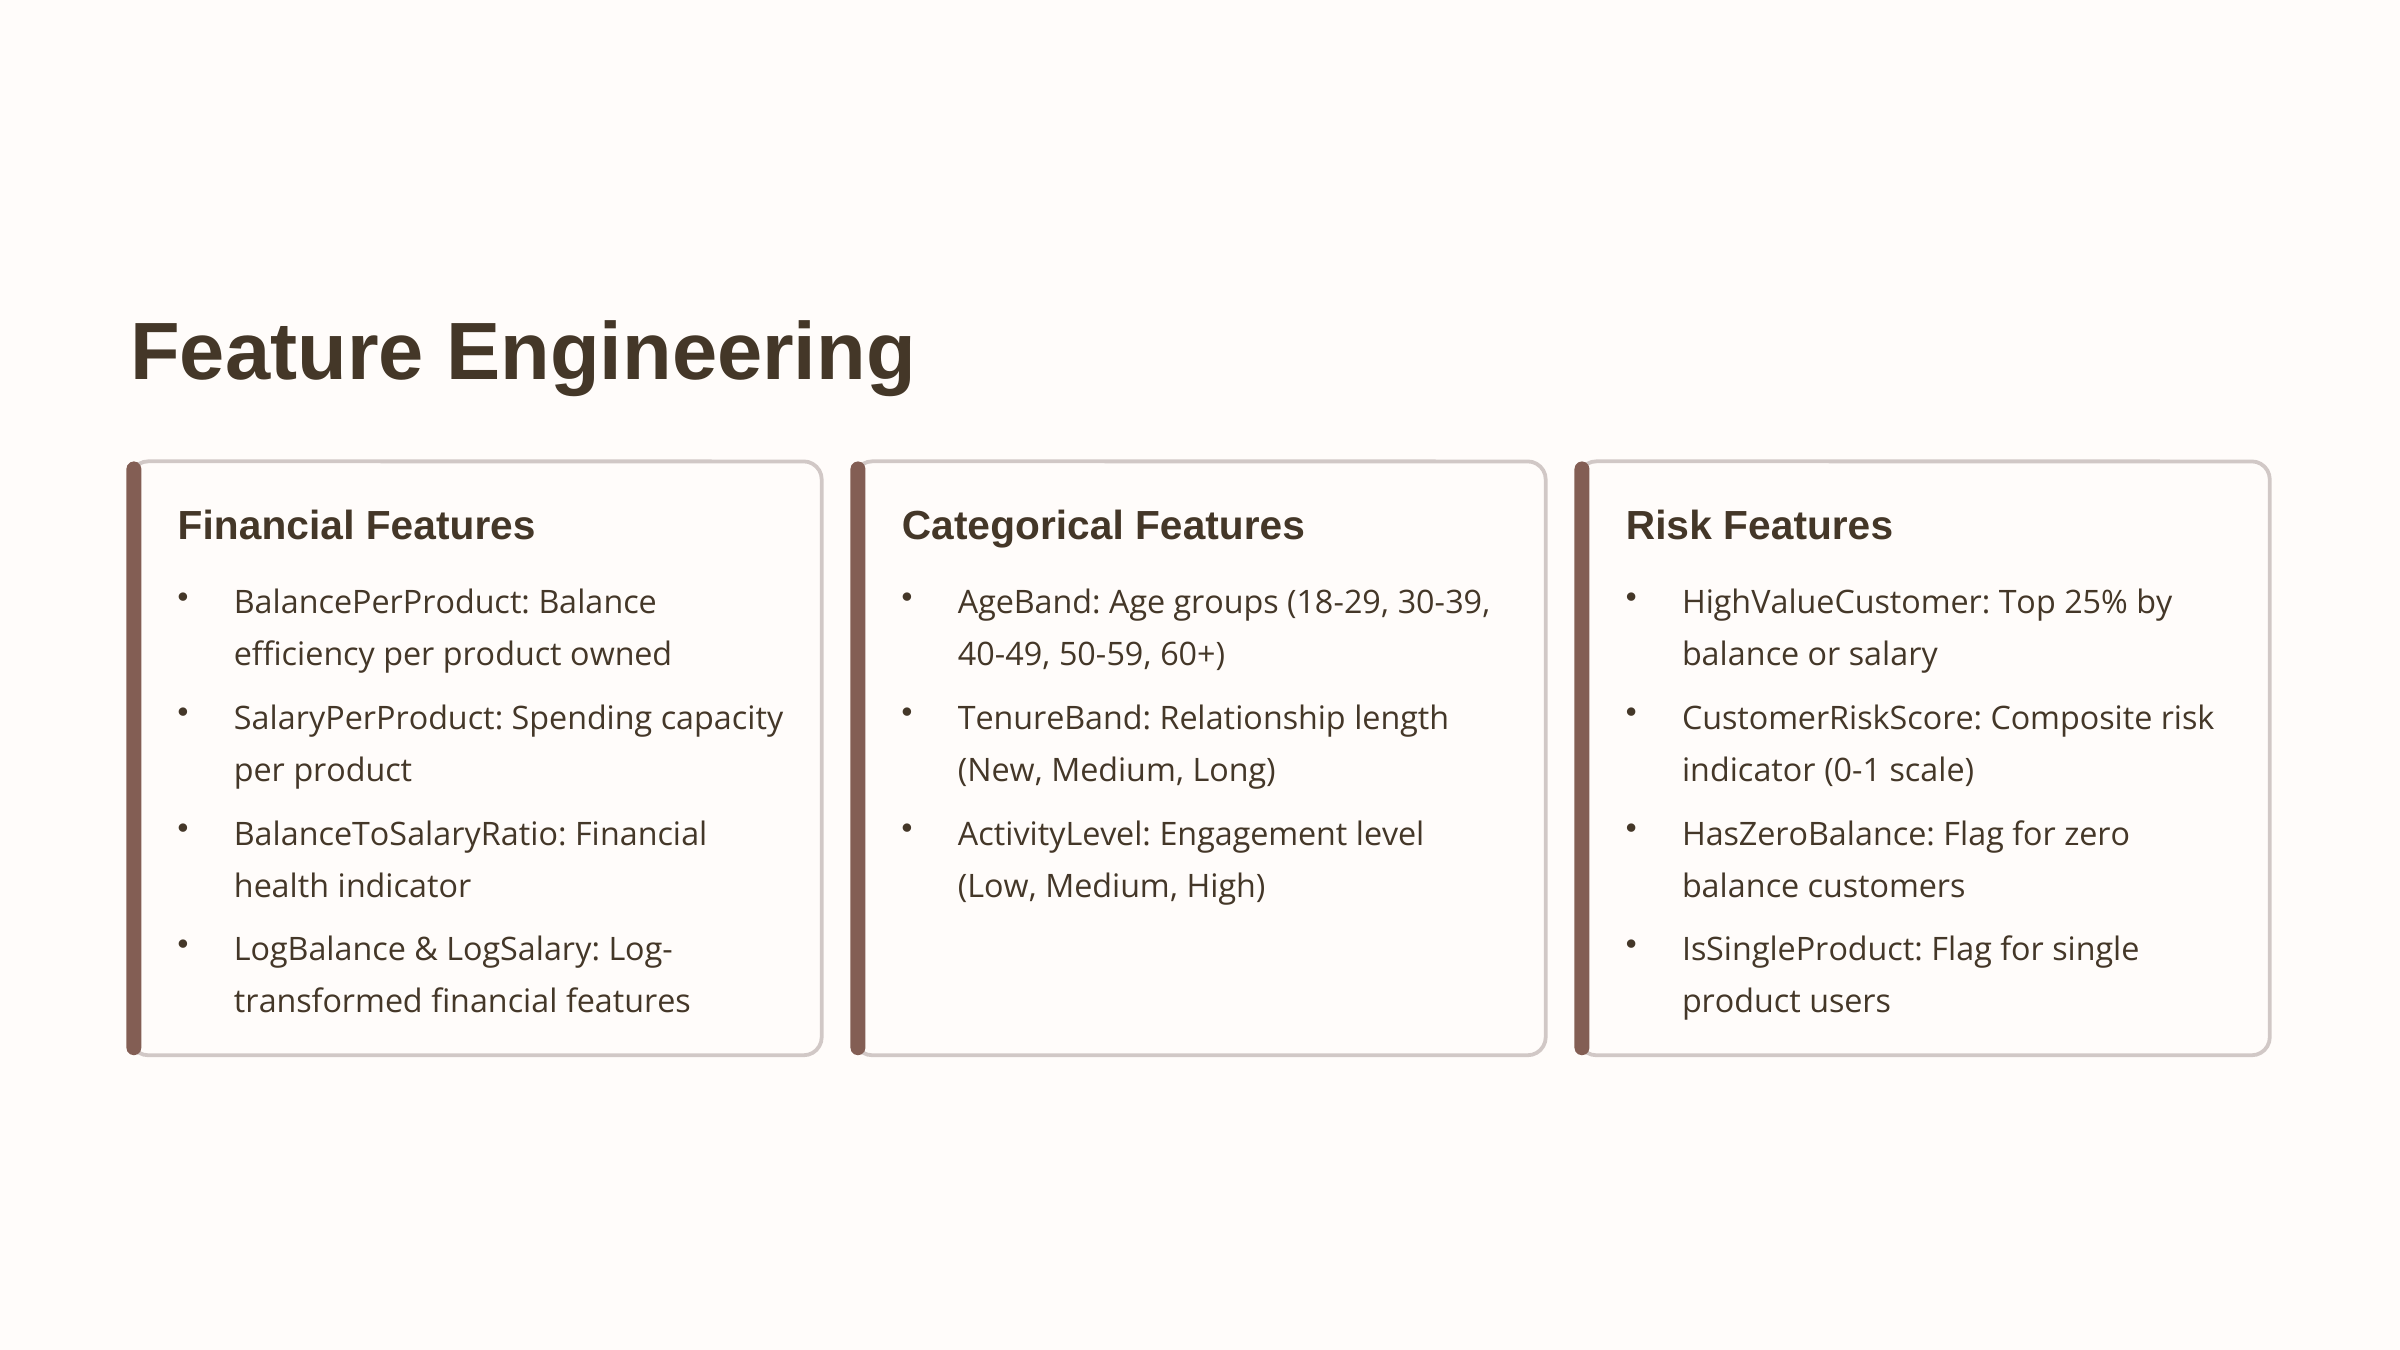

Feature Engineering

Financial Features
Categorical Features
Risk Features
BalancePerProduct: Balance efficiency per product owned
AgeBand: Age groups (18-29, 30-39, 40-49, 50-59, 60+)
HighValueCustomer: Top 25% by balance or salary
SalaryPerProduct: Spending capacity per product
TenureBand: Relationship length (New, Medium, Long)
CustomerRiskScore: Composite risk indicator (0-1 scale)
BalanceToSalaryRatio: Financial health indicator
ActivityLevel: Engagement level (Low, Medium, High)
HasZeroBalance: Flag for zero balance customers
LogBalance & LogSalary: Log-transformed financial features
IsSingleProduct: Flag for single product users